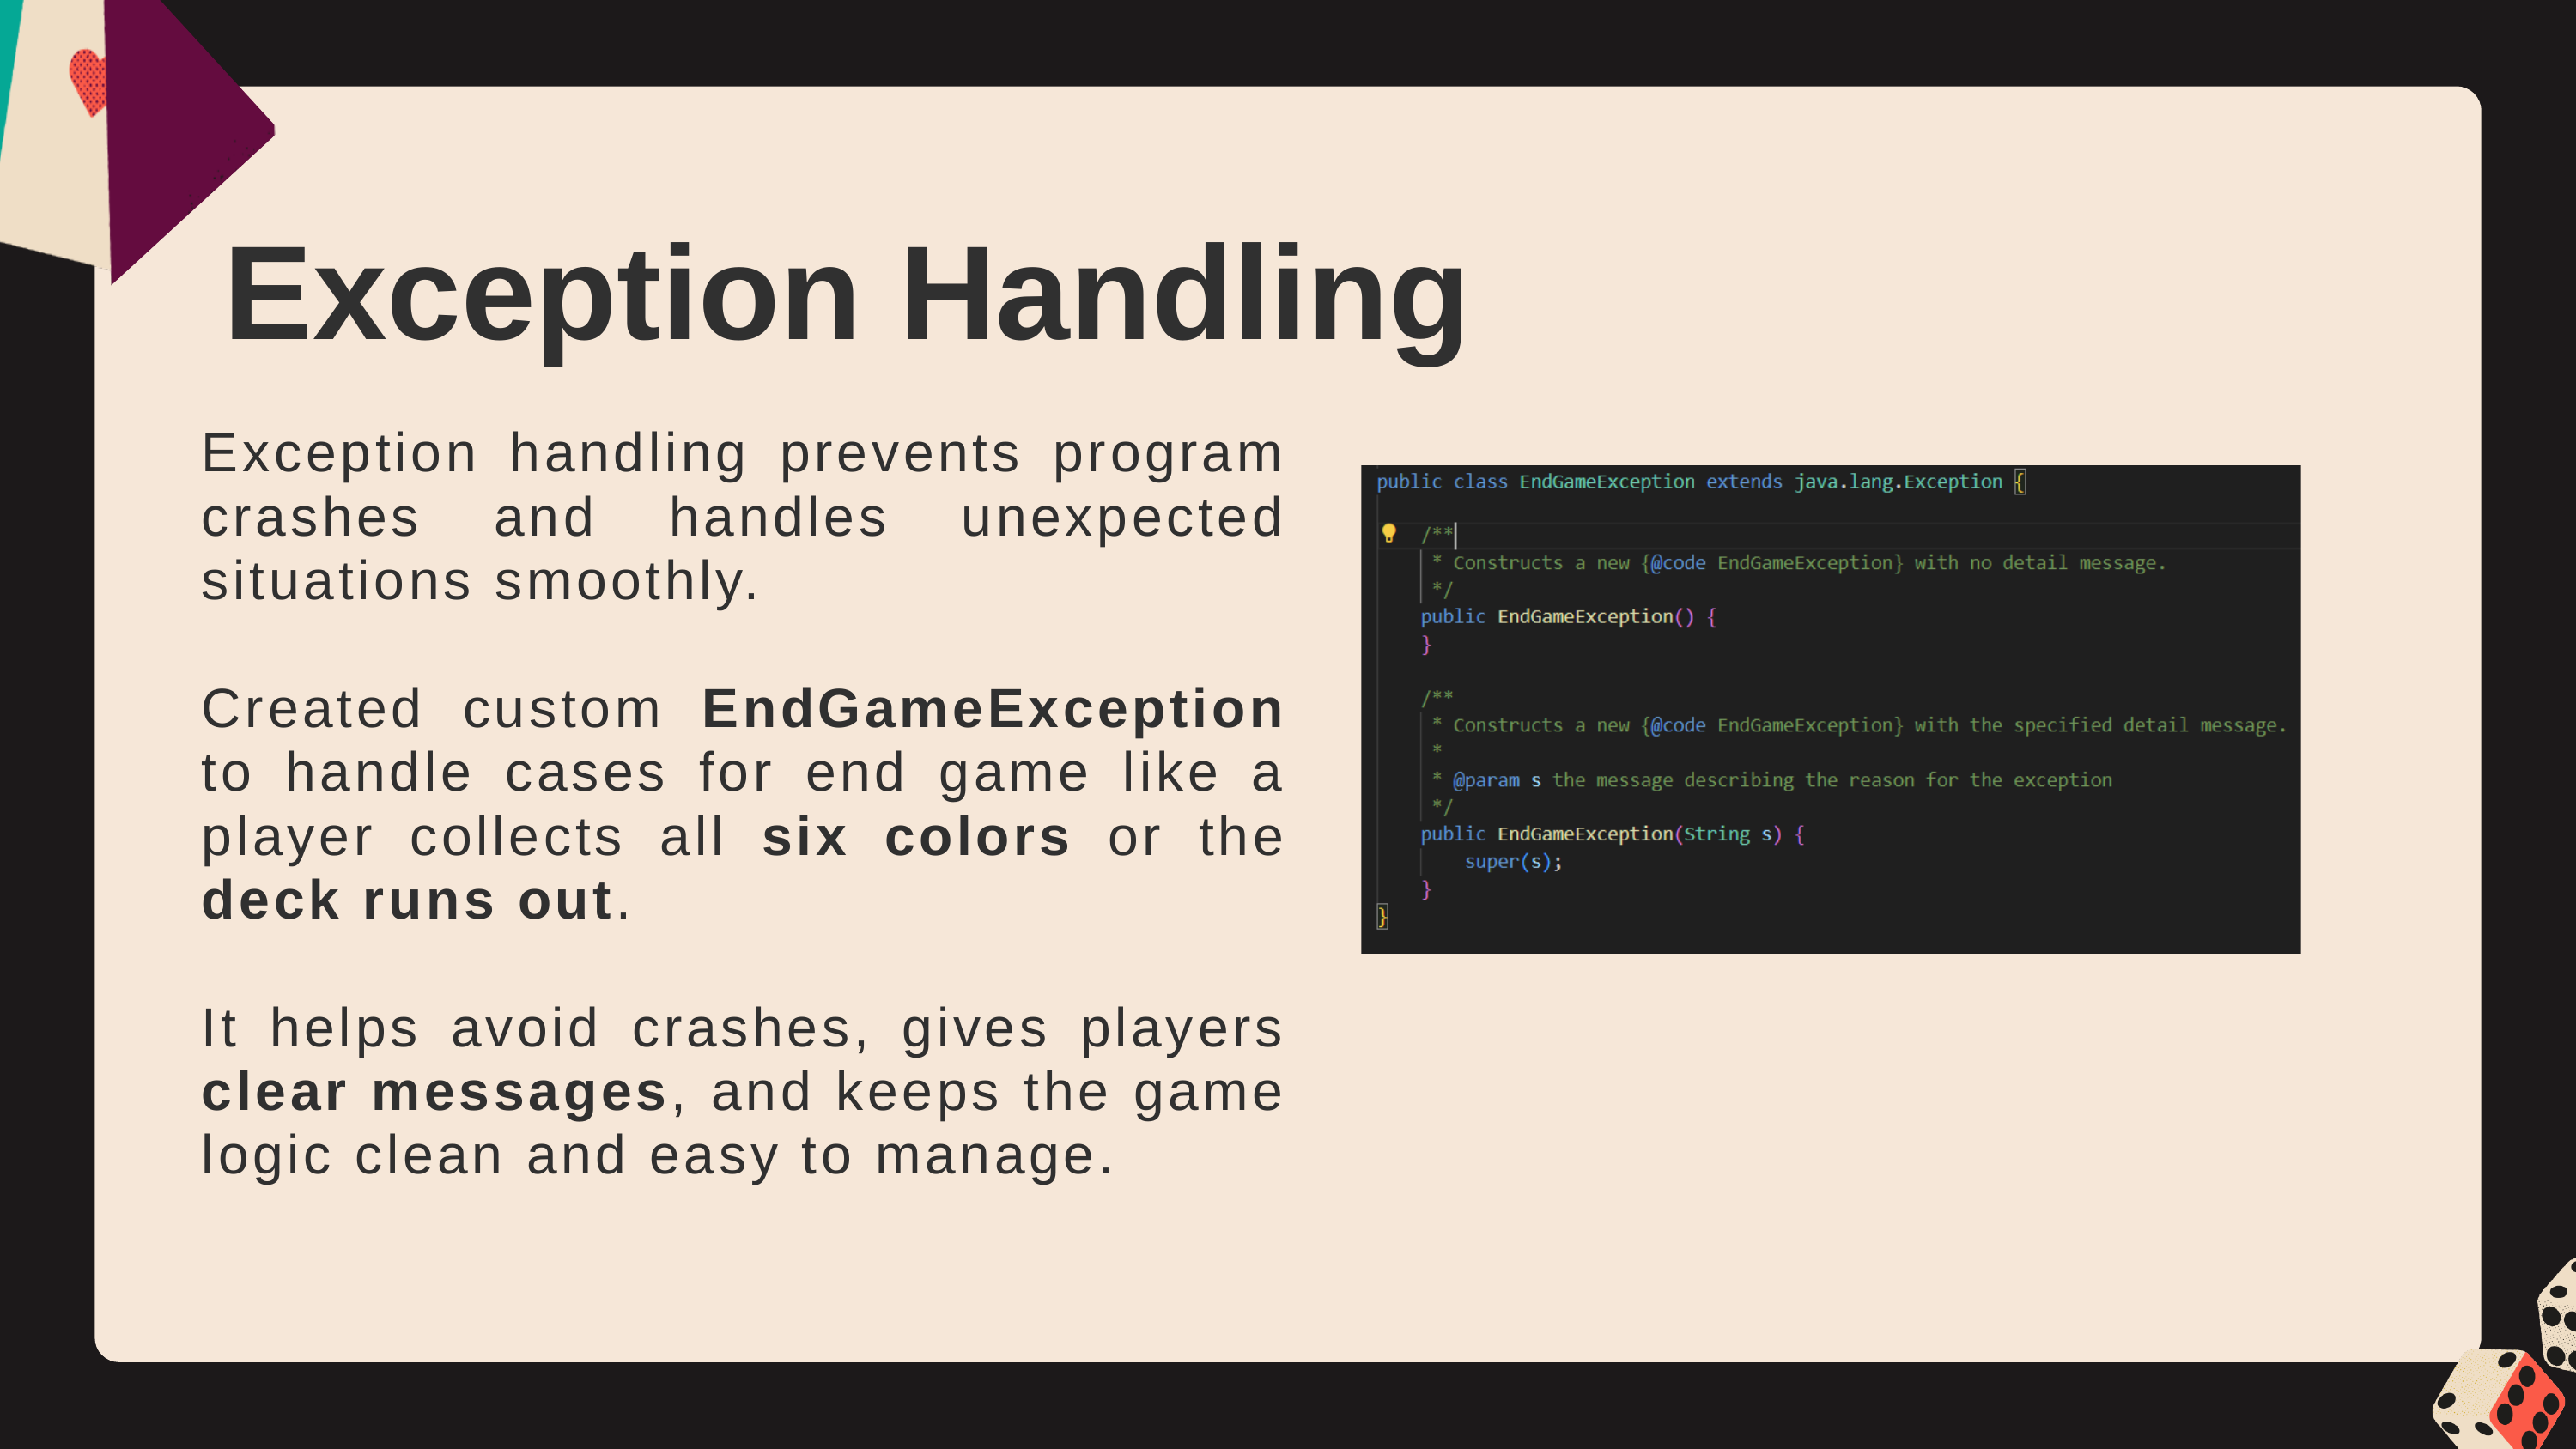

Exception Handling
Exception handling prevents program crashes and handles unexpected situations smoothly.

Created custom EndGameException to handle cases for end game like a player collects all six colors or the deck runs out.

It helps avoid crashes, gives players clear messages, and keeps the game logic clean and easy to manage.